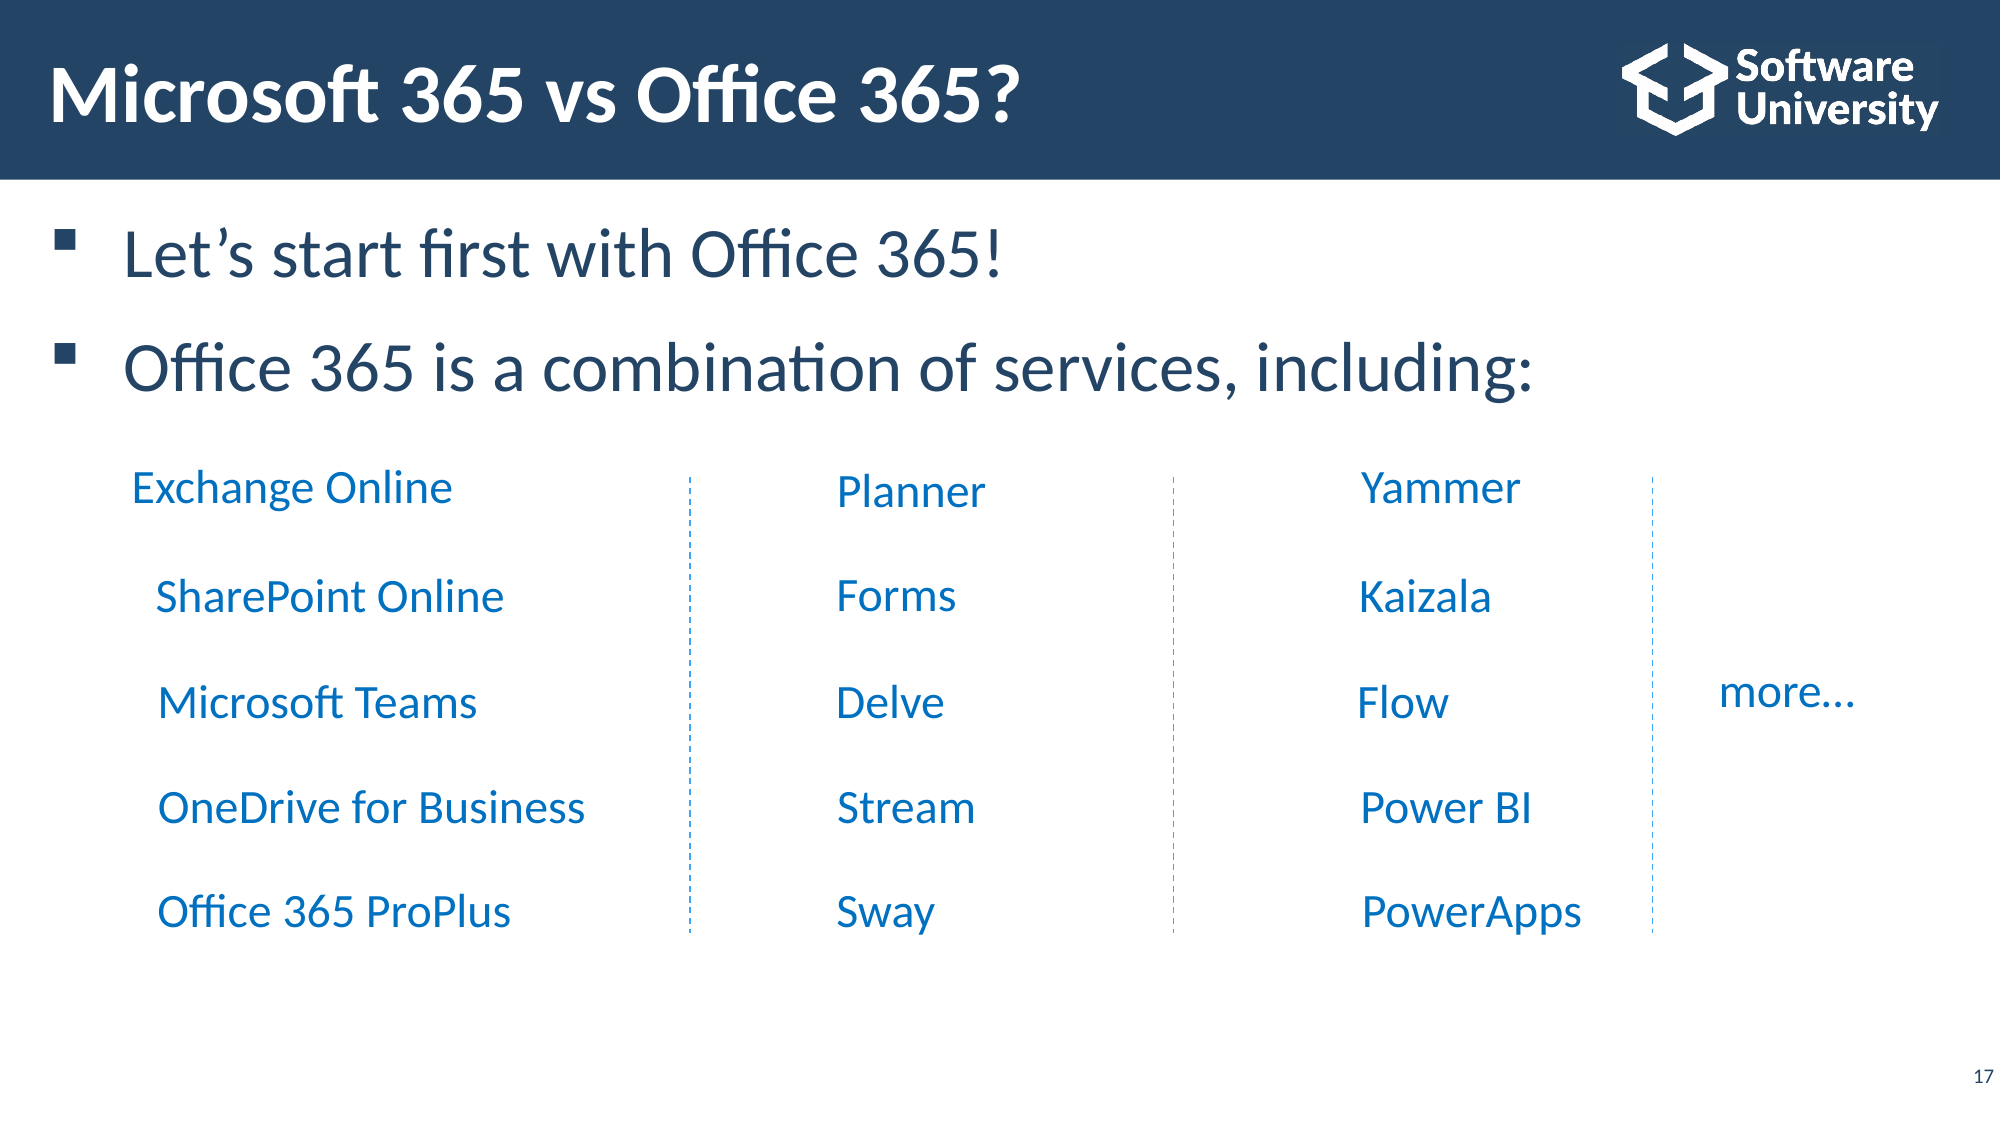

# Microsoft 365 vs Office 365?
Let’s start first with Office 365!
Office 365 is a combination of services, including:

Exchange Online
Yammer
Planner
Forms
SharePoint Online
Kaizala
more…
Microsoft Teams
Delve
Flow
OneDrive for Business
Stream
Power BI
Office 365 ProPlus
PowerApps
Sway
17